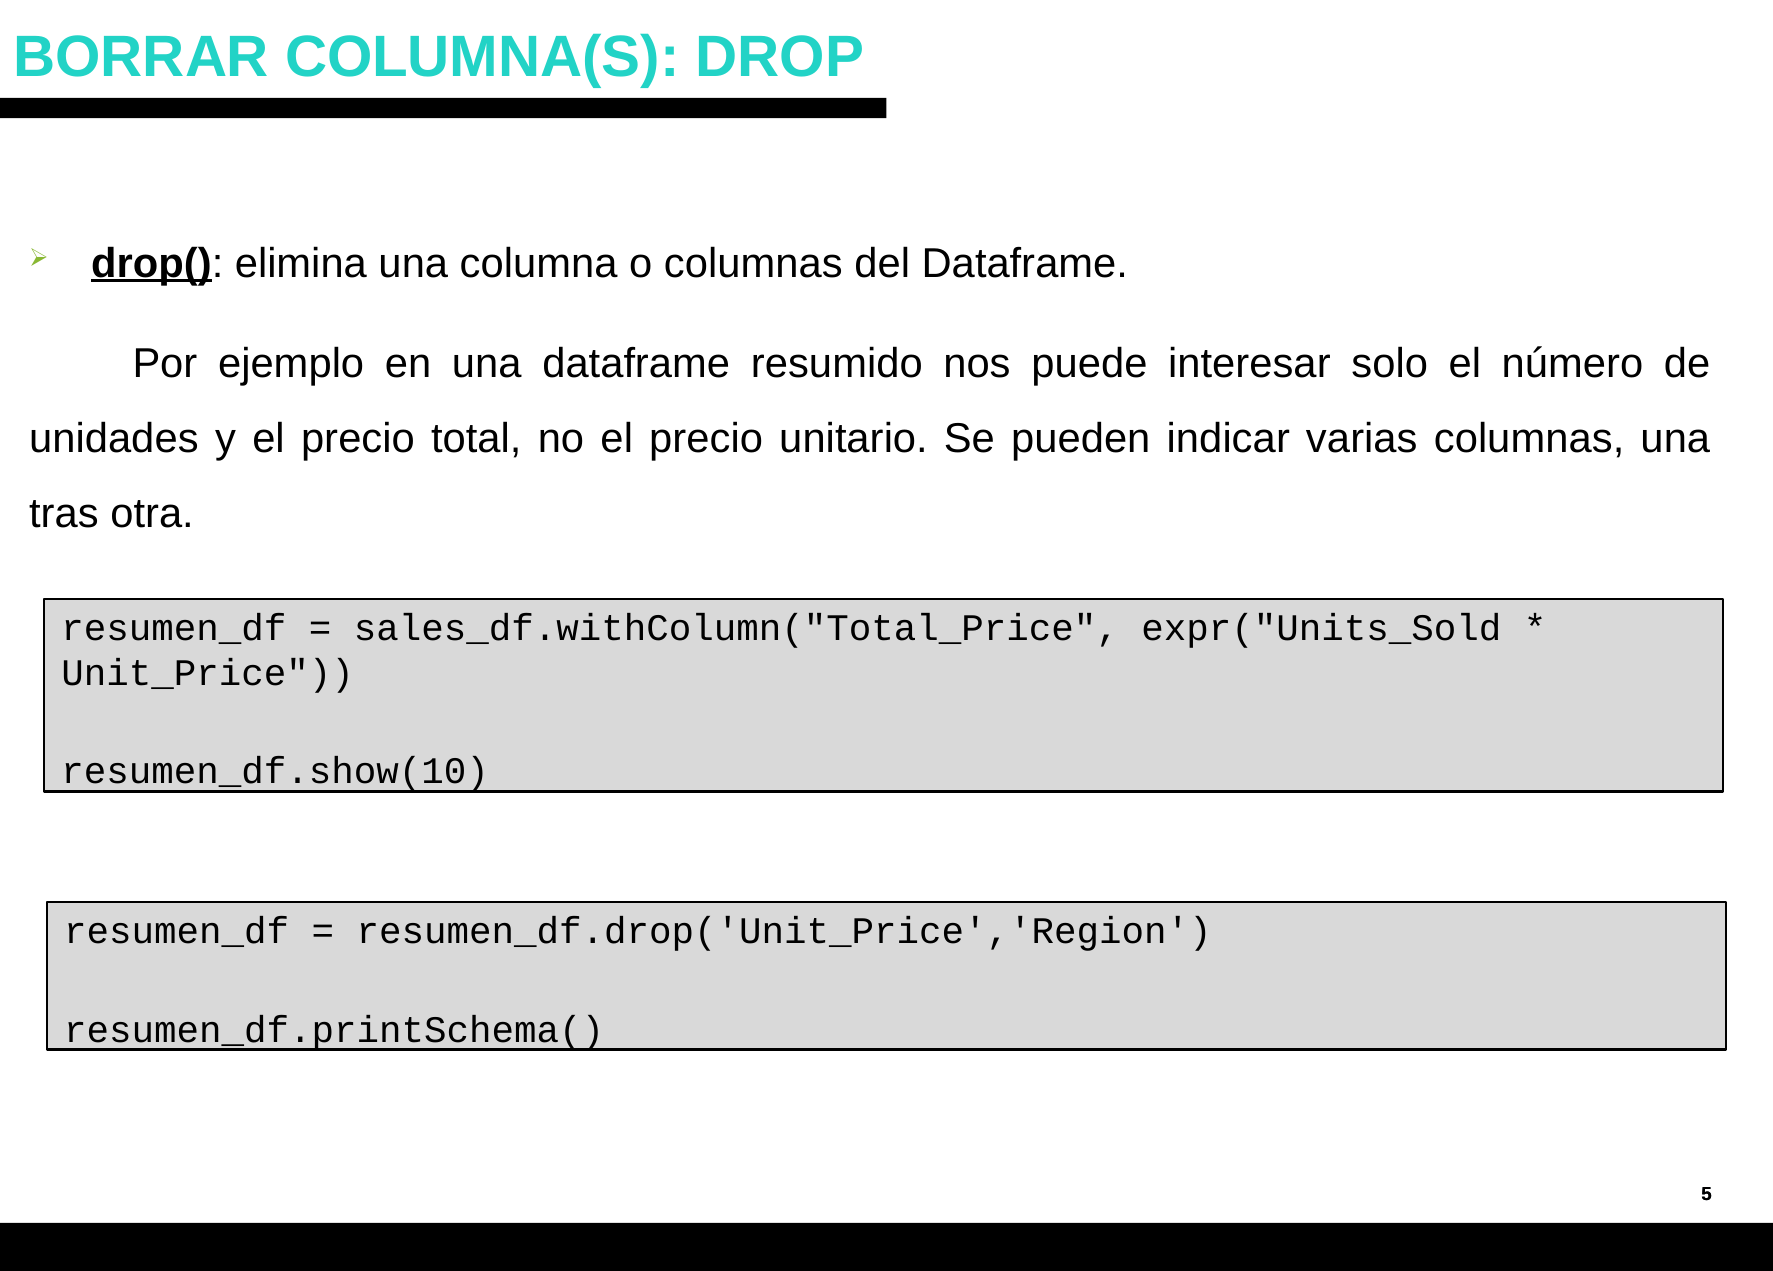

# BORRAR COLUMNA(S): DROP

drop(): elimina una columna o columnas del Dataframe.
     Por ejemplo en una dataframe resumido nos puede interesar solo el número de unidades y el precio total, no el precio unitario. Se pueden indicar varias columnas, una tras otra.
resumen_df = sales_df.withColumn("Total_Price", expr("Units_Sold *  Unit_Price"))

resumen_df.show(10)
resumen_df = resumen_df.drop('Unit_Price','Region')

resumen_df.printSchema()
5